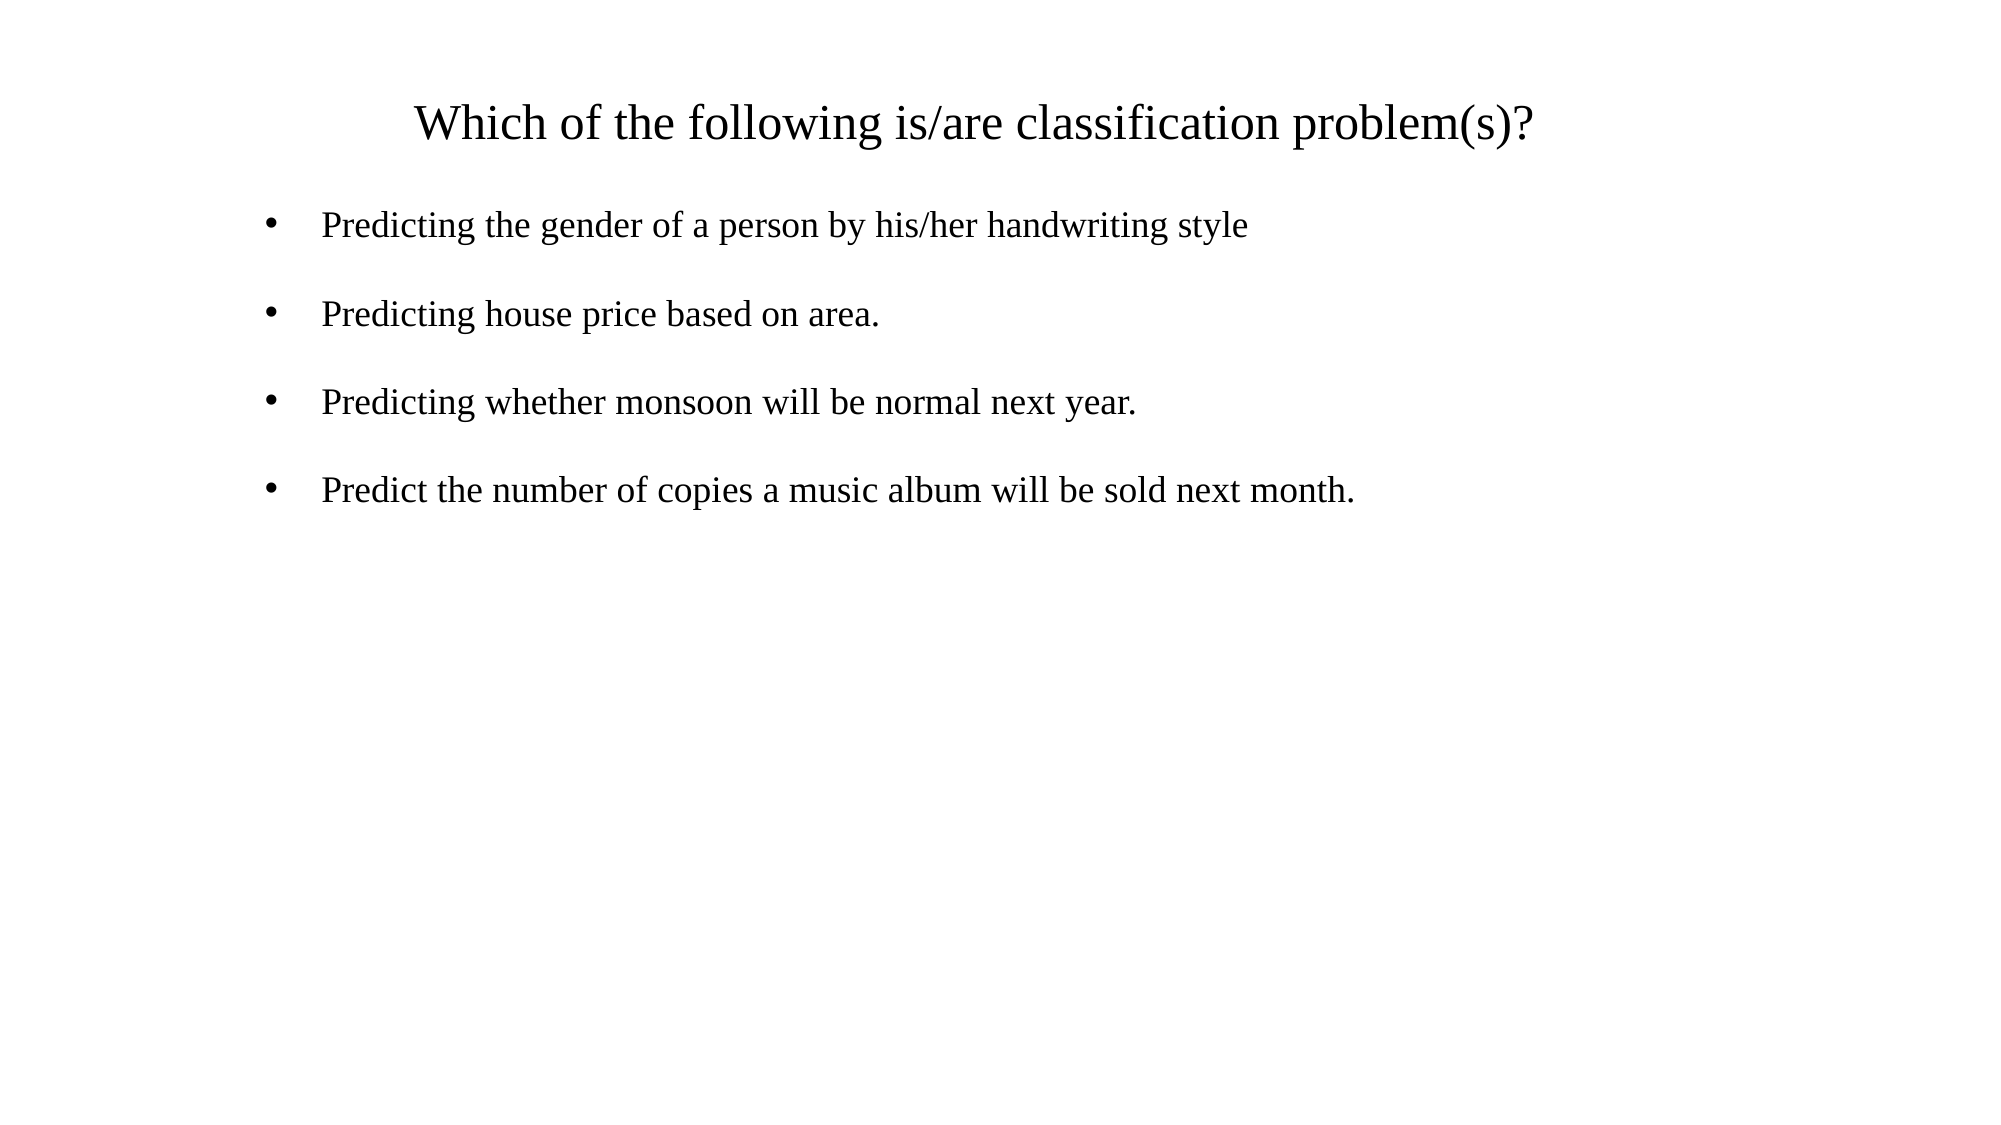

# Which of the following is/are classification problem(s)?
Predicting the gender of a person by his/her handwriting style
Predicting house price based on area.
Predicting whether monsoon will be normal next year.
Predict the number of copies a music album will be sold next month.